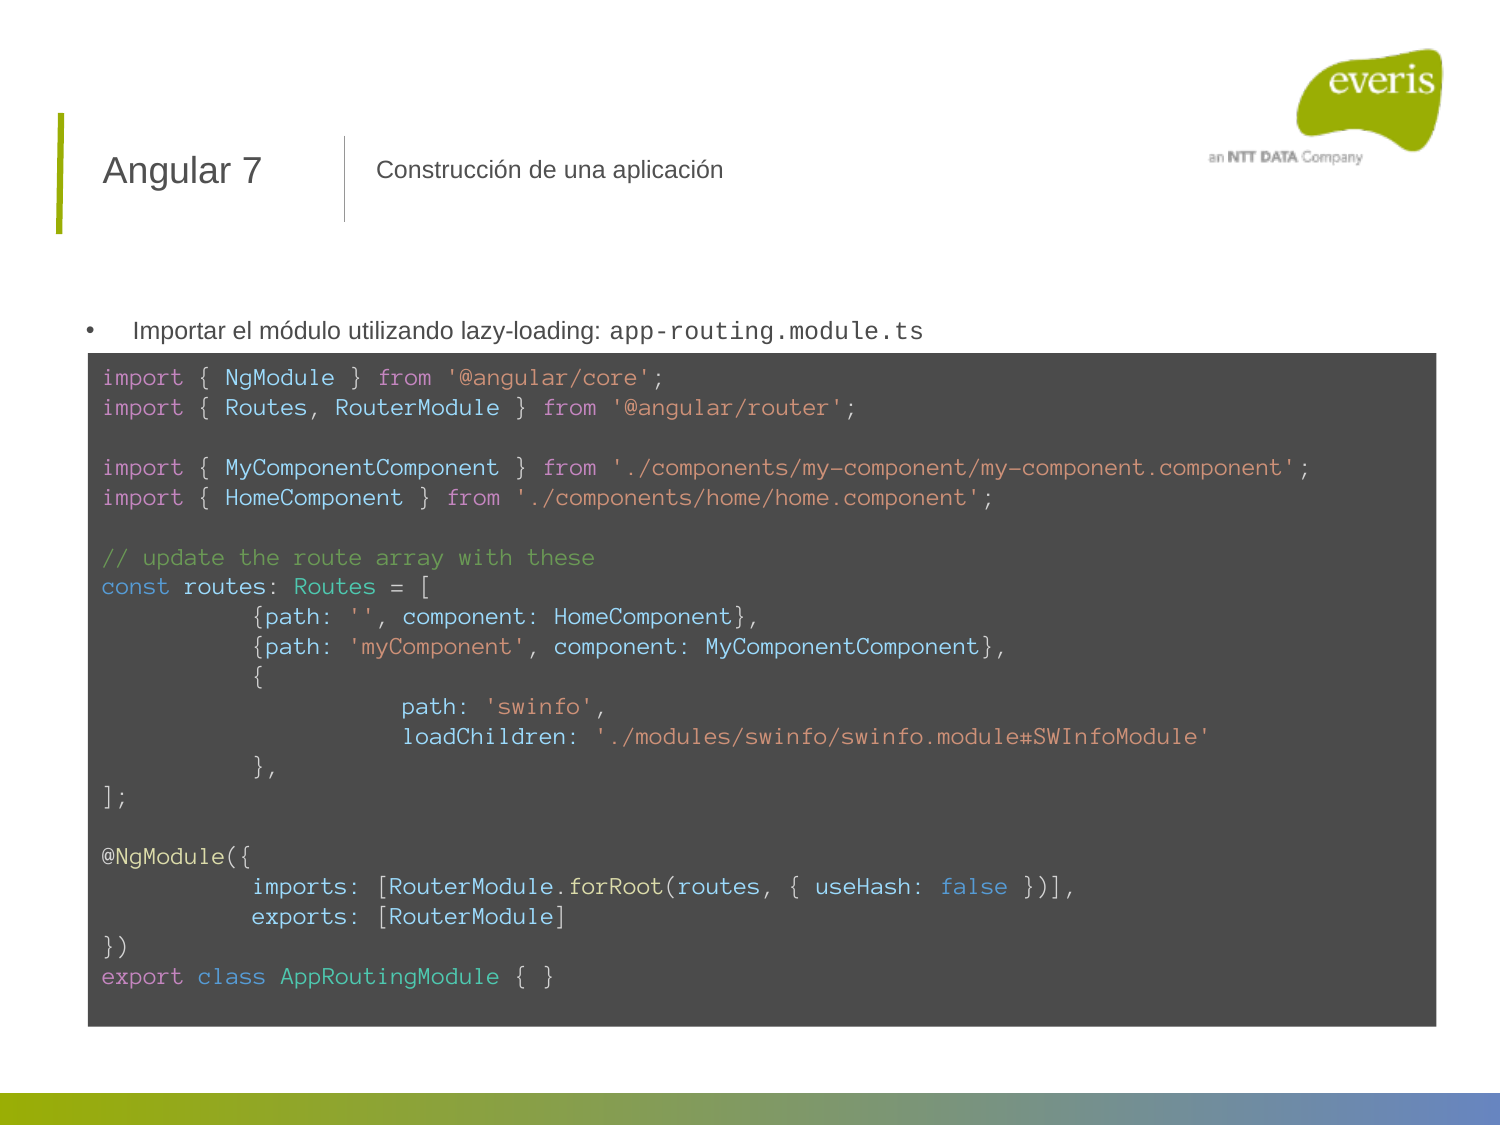

Angular 7
Construcción de una aplicación
Importar el módulo utilizando lazy-loading: app-routing.module.ts

import { NgModule } from '@angular/core';
import { Routes, RouterModule } from '@angular/router';
import { MyComponentComponent } from './components/my-component/my-component.component';
import { HomeComponent } from './components/home/home.component';
// update the route array with these
const routes: Routes = [
	{path: '', component: HomeComponent},
	{path: 'myComponent', component: MyComponentComponent},
	{
		path: 'swinfo',
		loadChildren: './modules/swinfo/swinfo.module#SWInfoModule'
	},
];
@NgModule({
	imports: [RouterModule.forRoot(routes, { useHash: false })],
	exports: [RouterModule]
})
export class AppRoutingModule { }